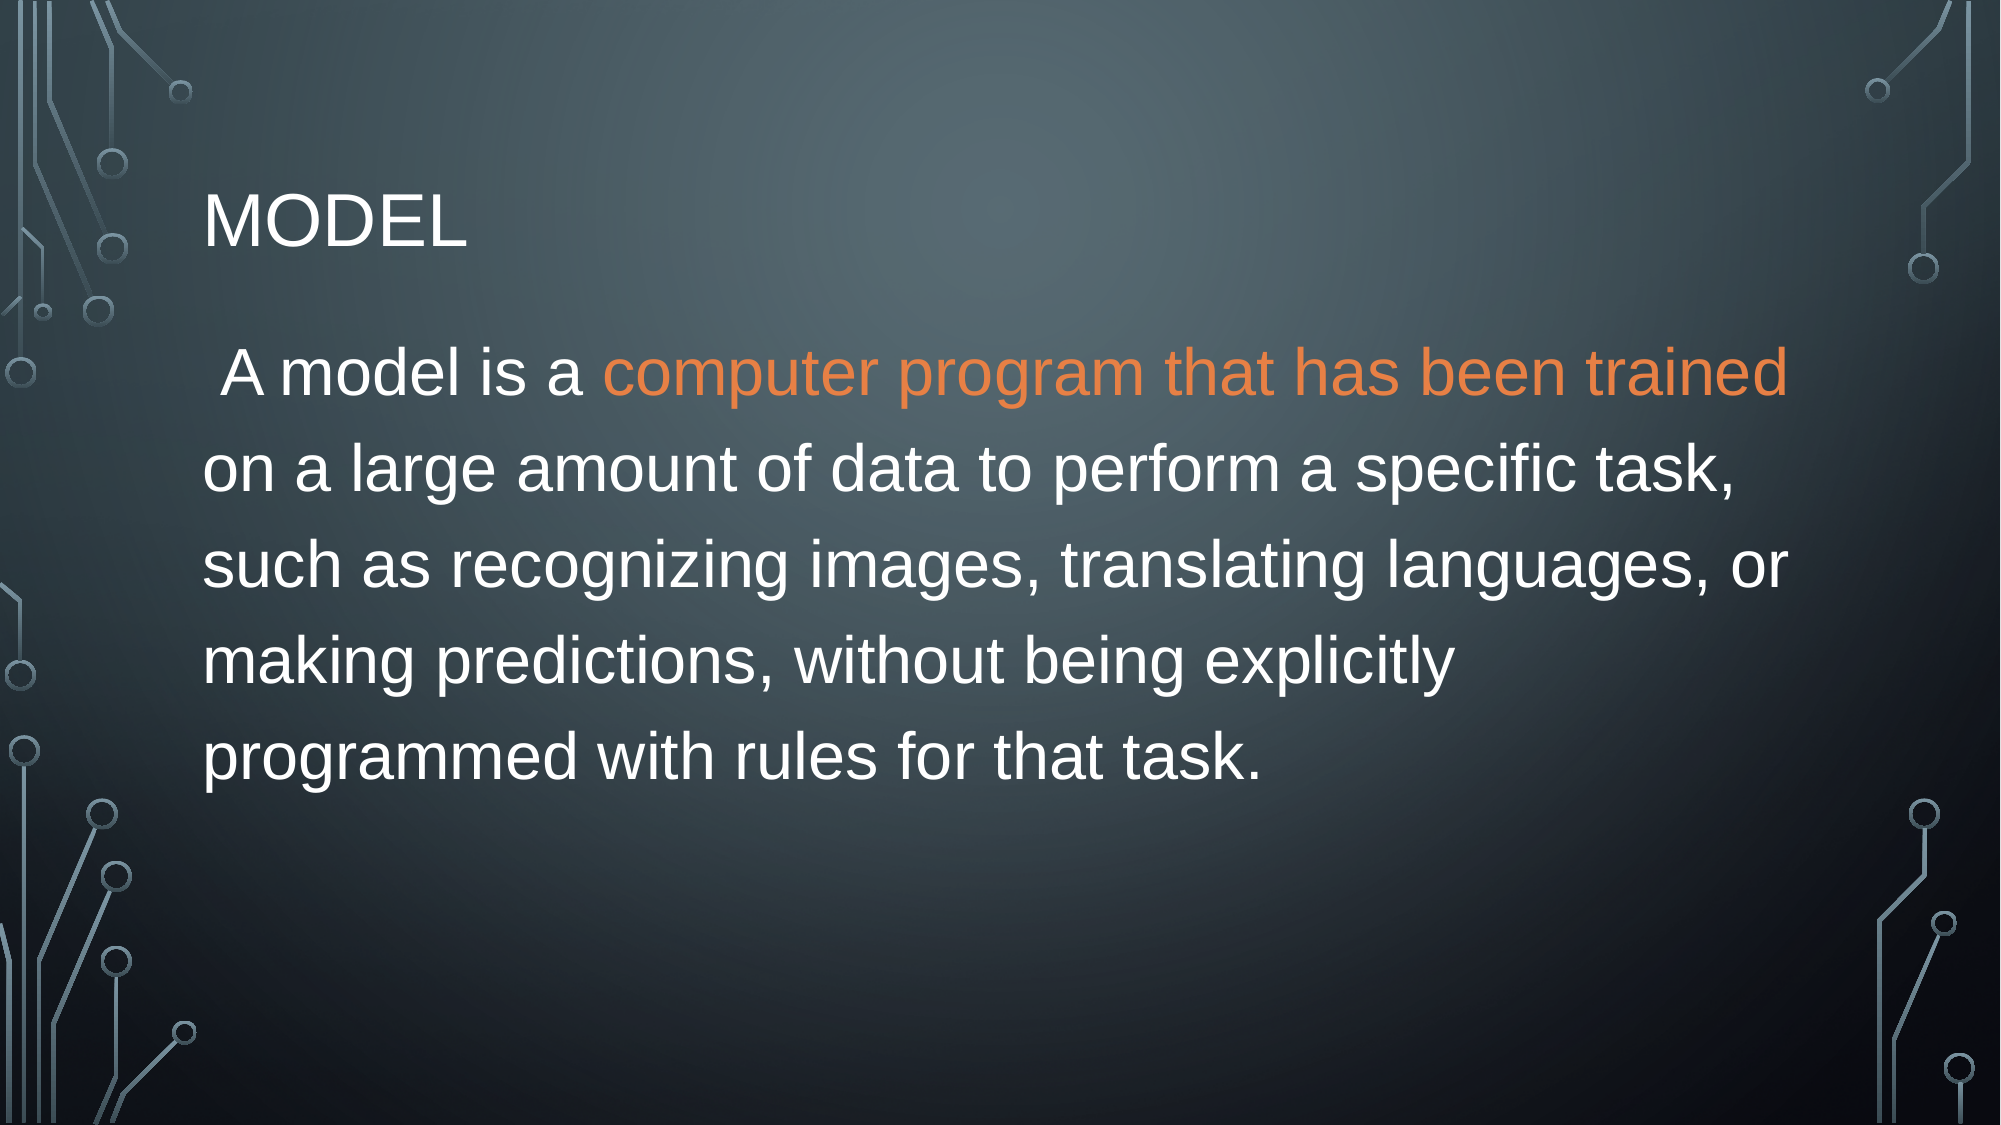

# Model
 A model is a computer program that has been trained on a large amount of data to perform a specific task, such as recognizing images, translating languages, or making predictions, without being explicitly programmed with rules for that task.